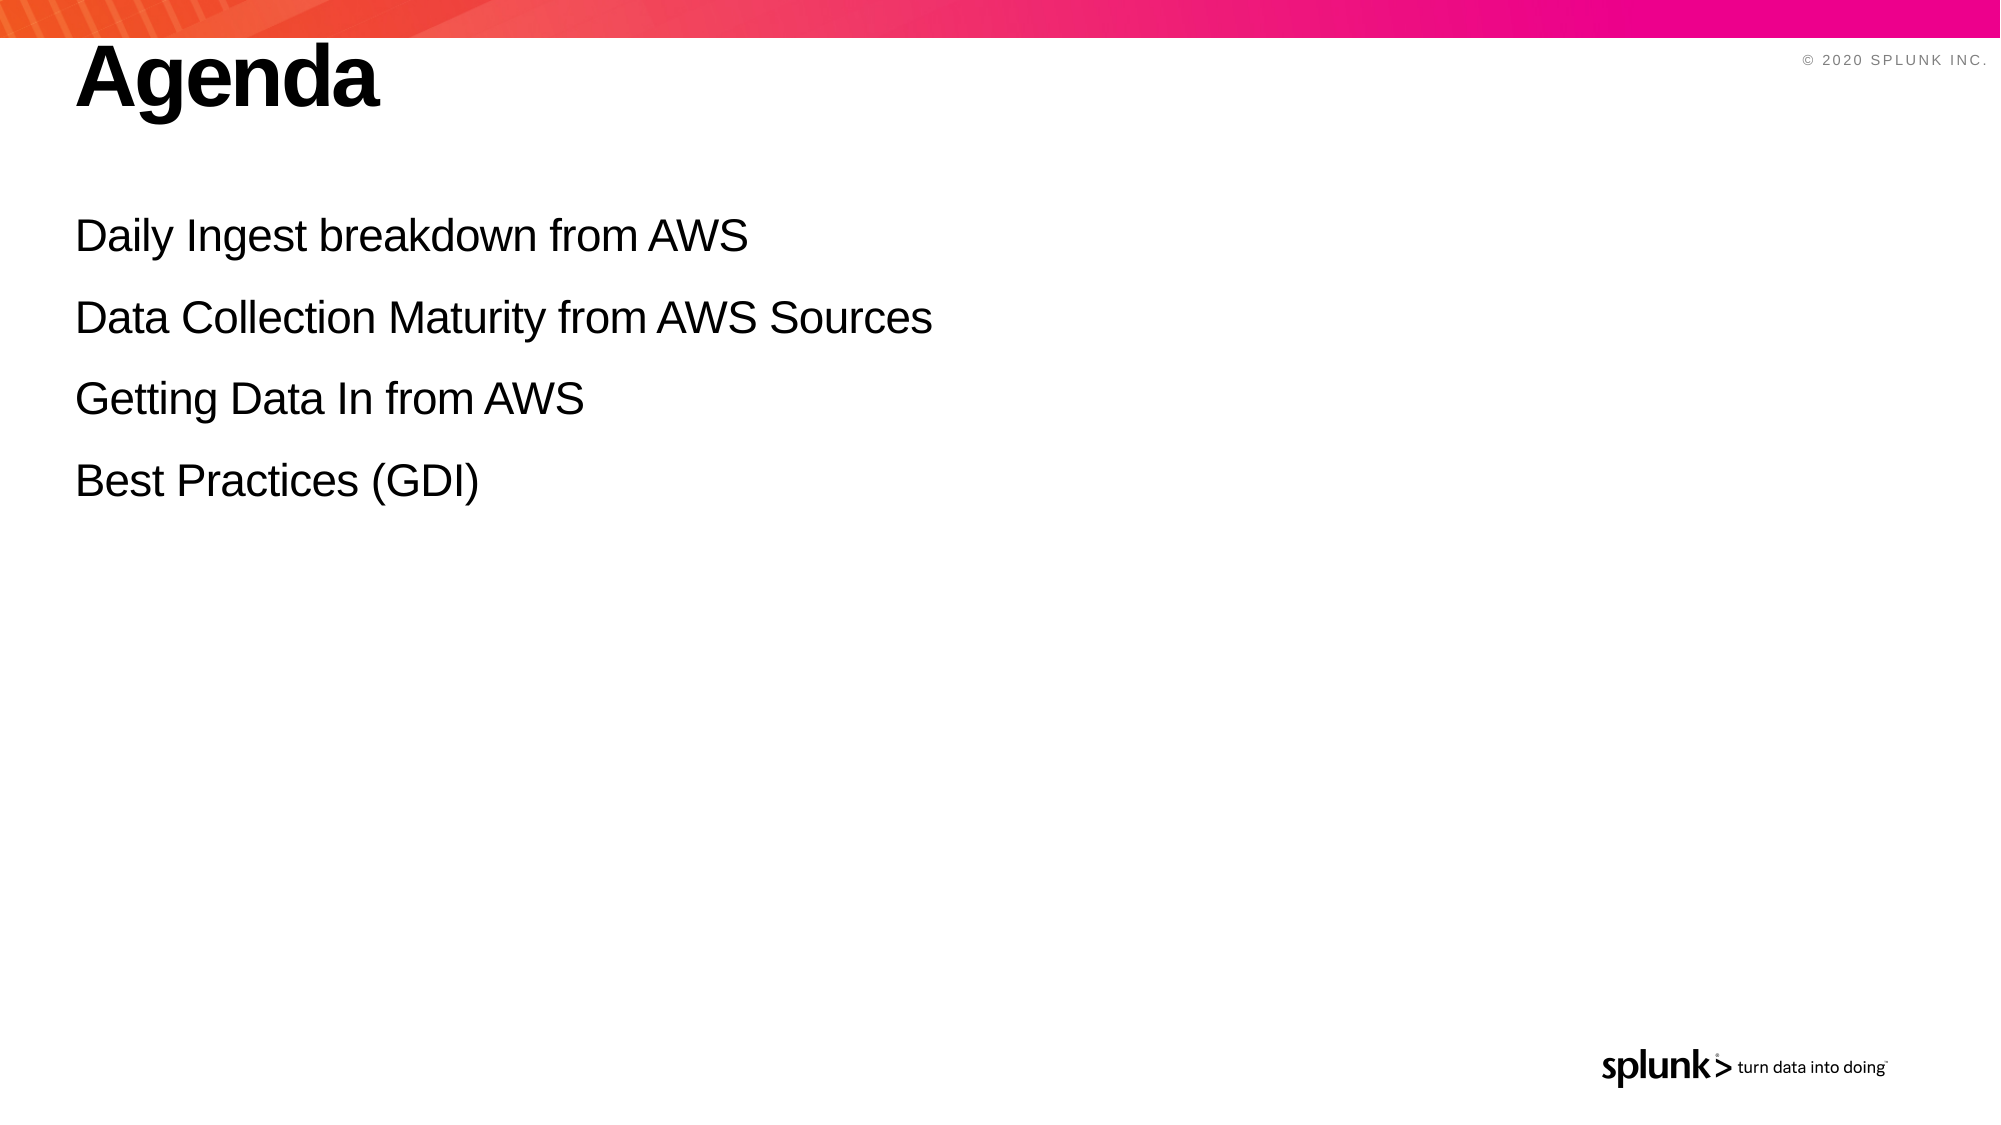

# Agenda

Daily Ingest breakdown from AWS
Data Collection Maturity from AWS Sources
Getting Data In from AWS
Best Practices (GDI)